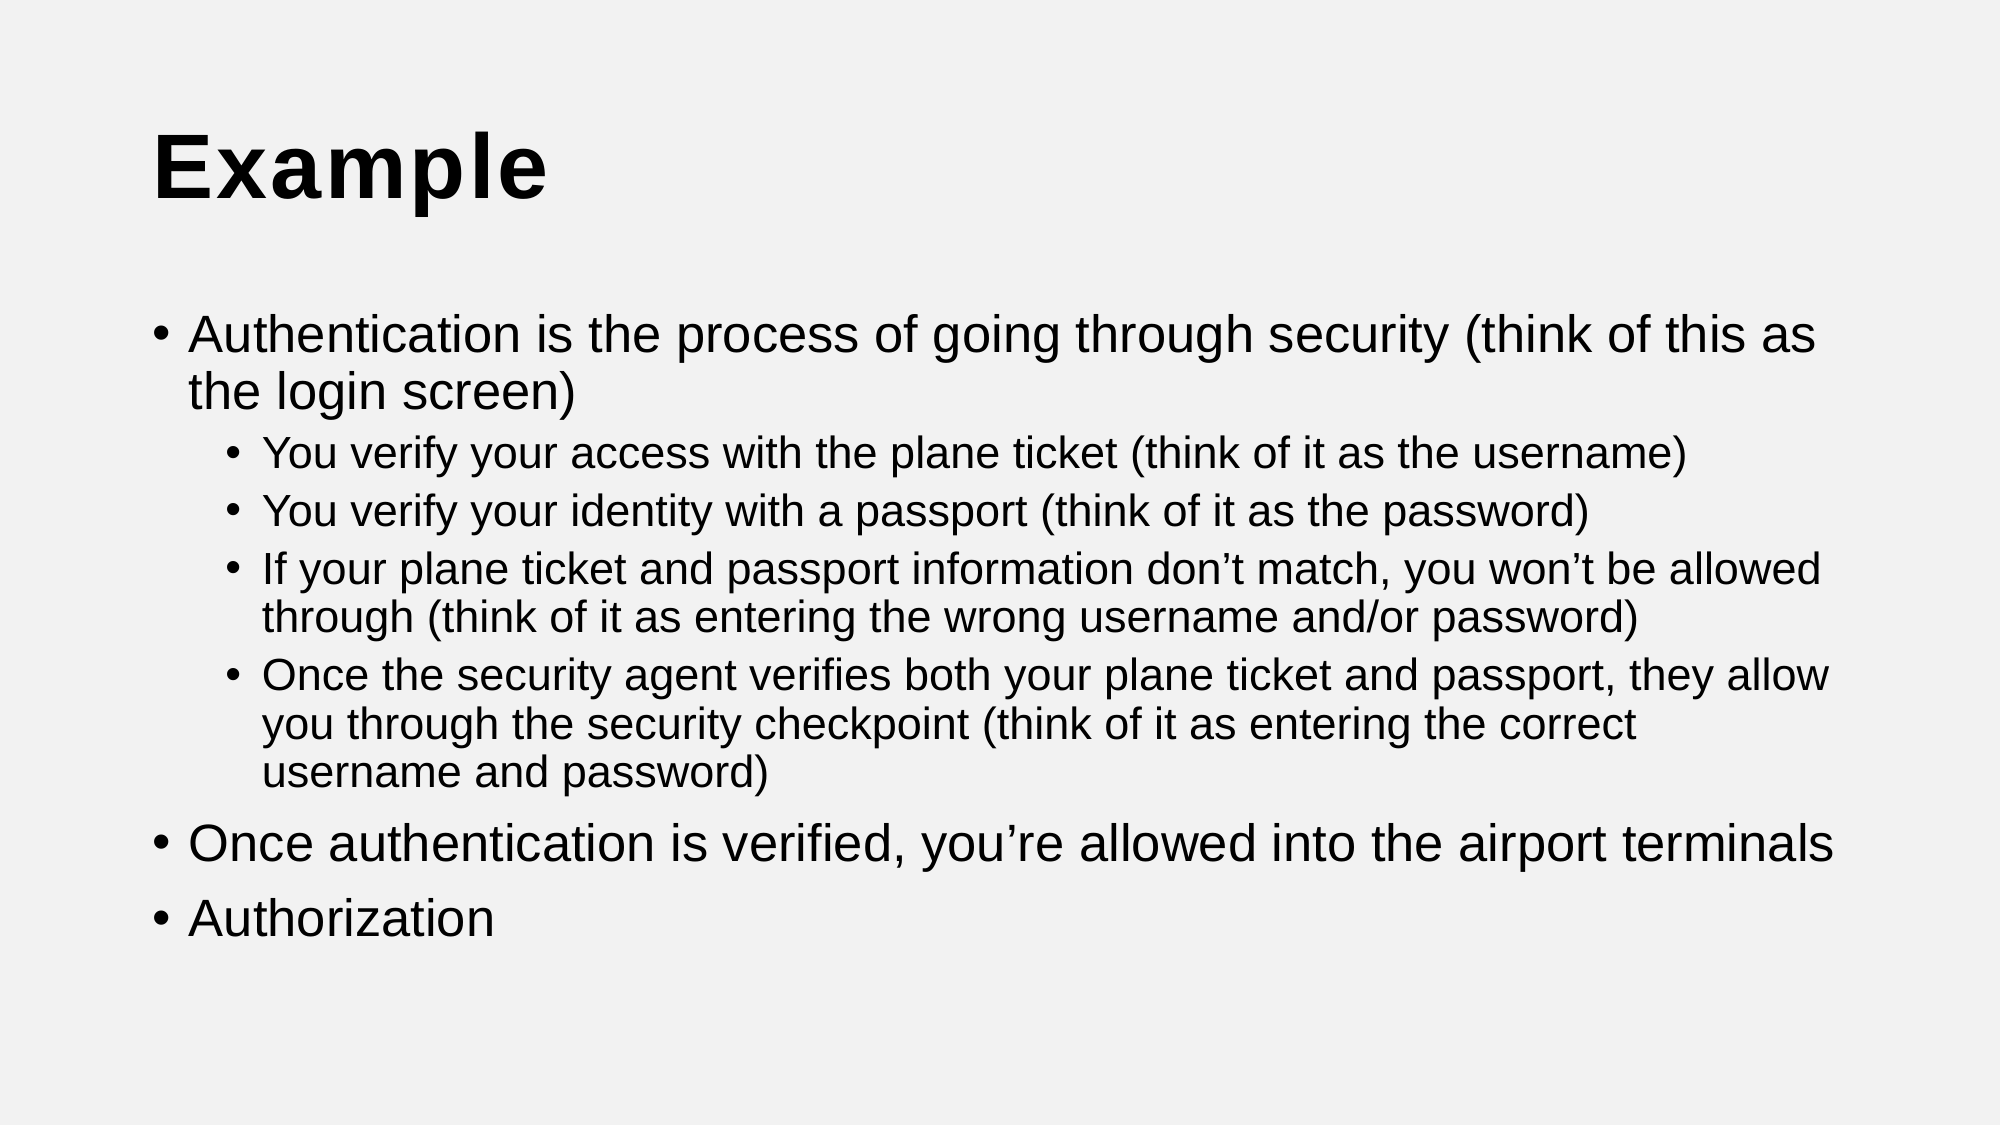

# Example
Authentication is the process of going through security (think of this as the login screen)
You verify your access with the plane ticket (think of it as the username)
You verify your identity with a passport (think of it as the password)
If your plane ticket and passport information don’t match, you won’t be allowed through (think of it as entering the wrong username and/or password)
Once the security agent verifies both your plane ticket and passport, they allow you through the security checkpoint (think of it as entering the correct username and password)
Once authentication is verified, you’re allowed into the airport terminals
Authorization